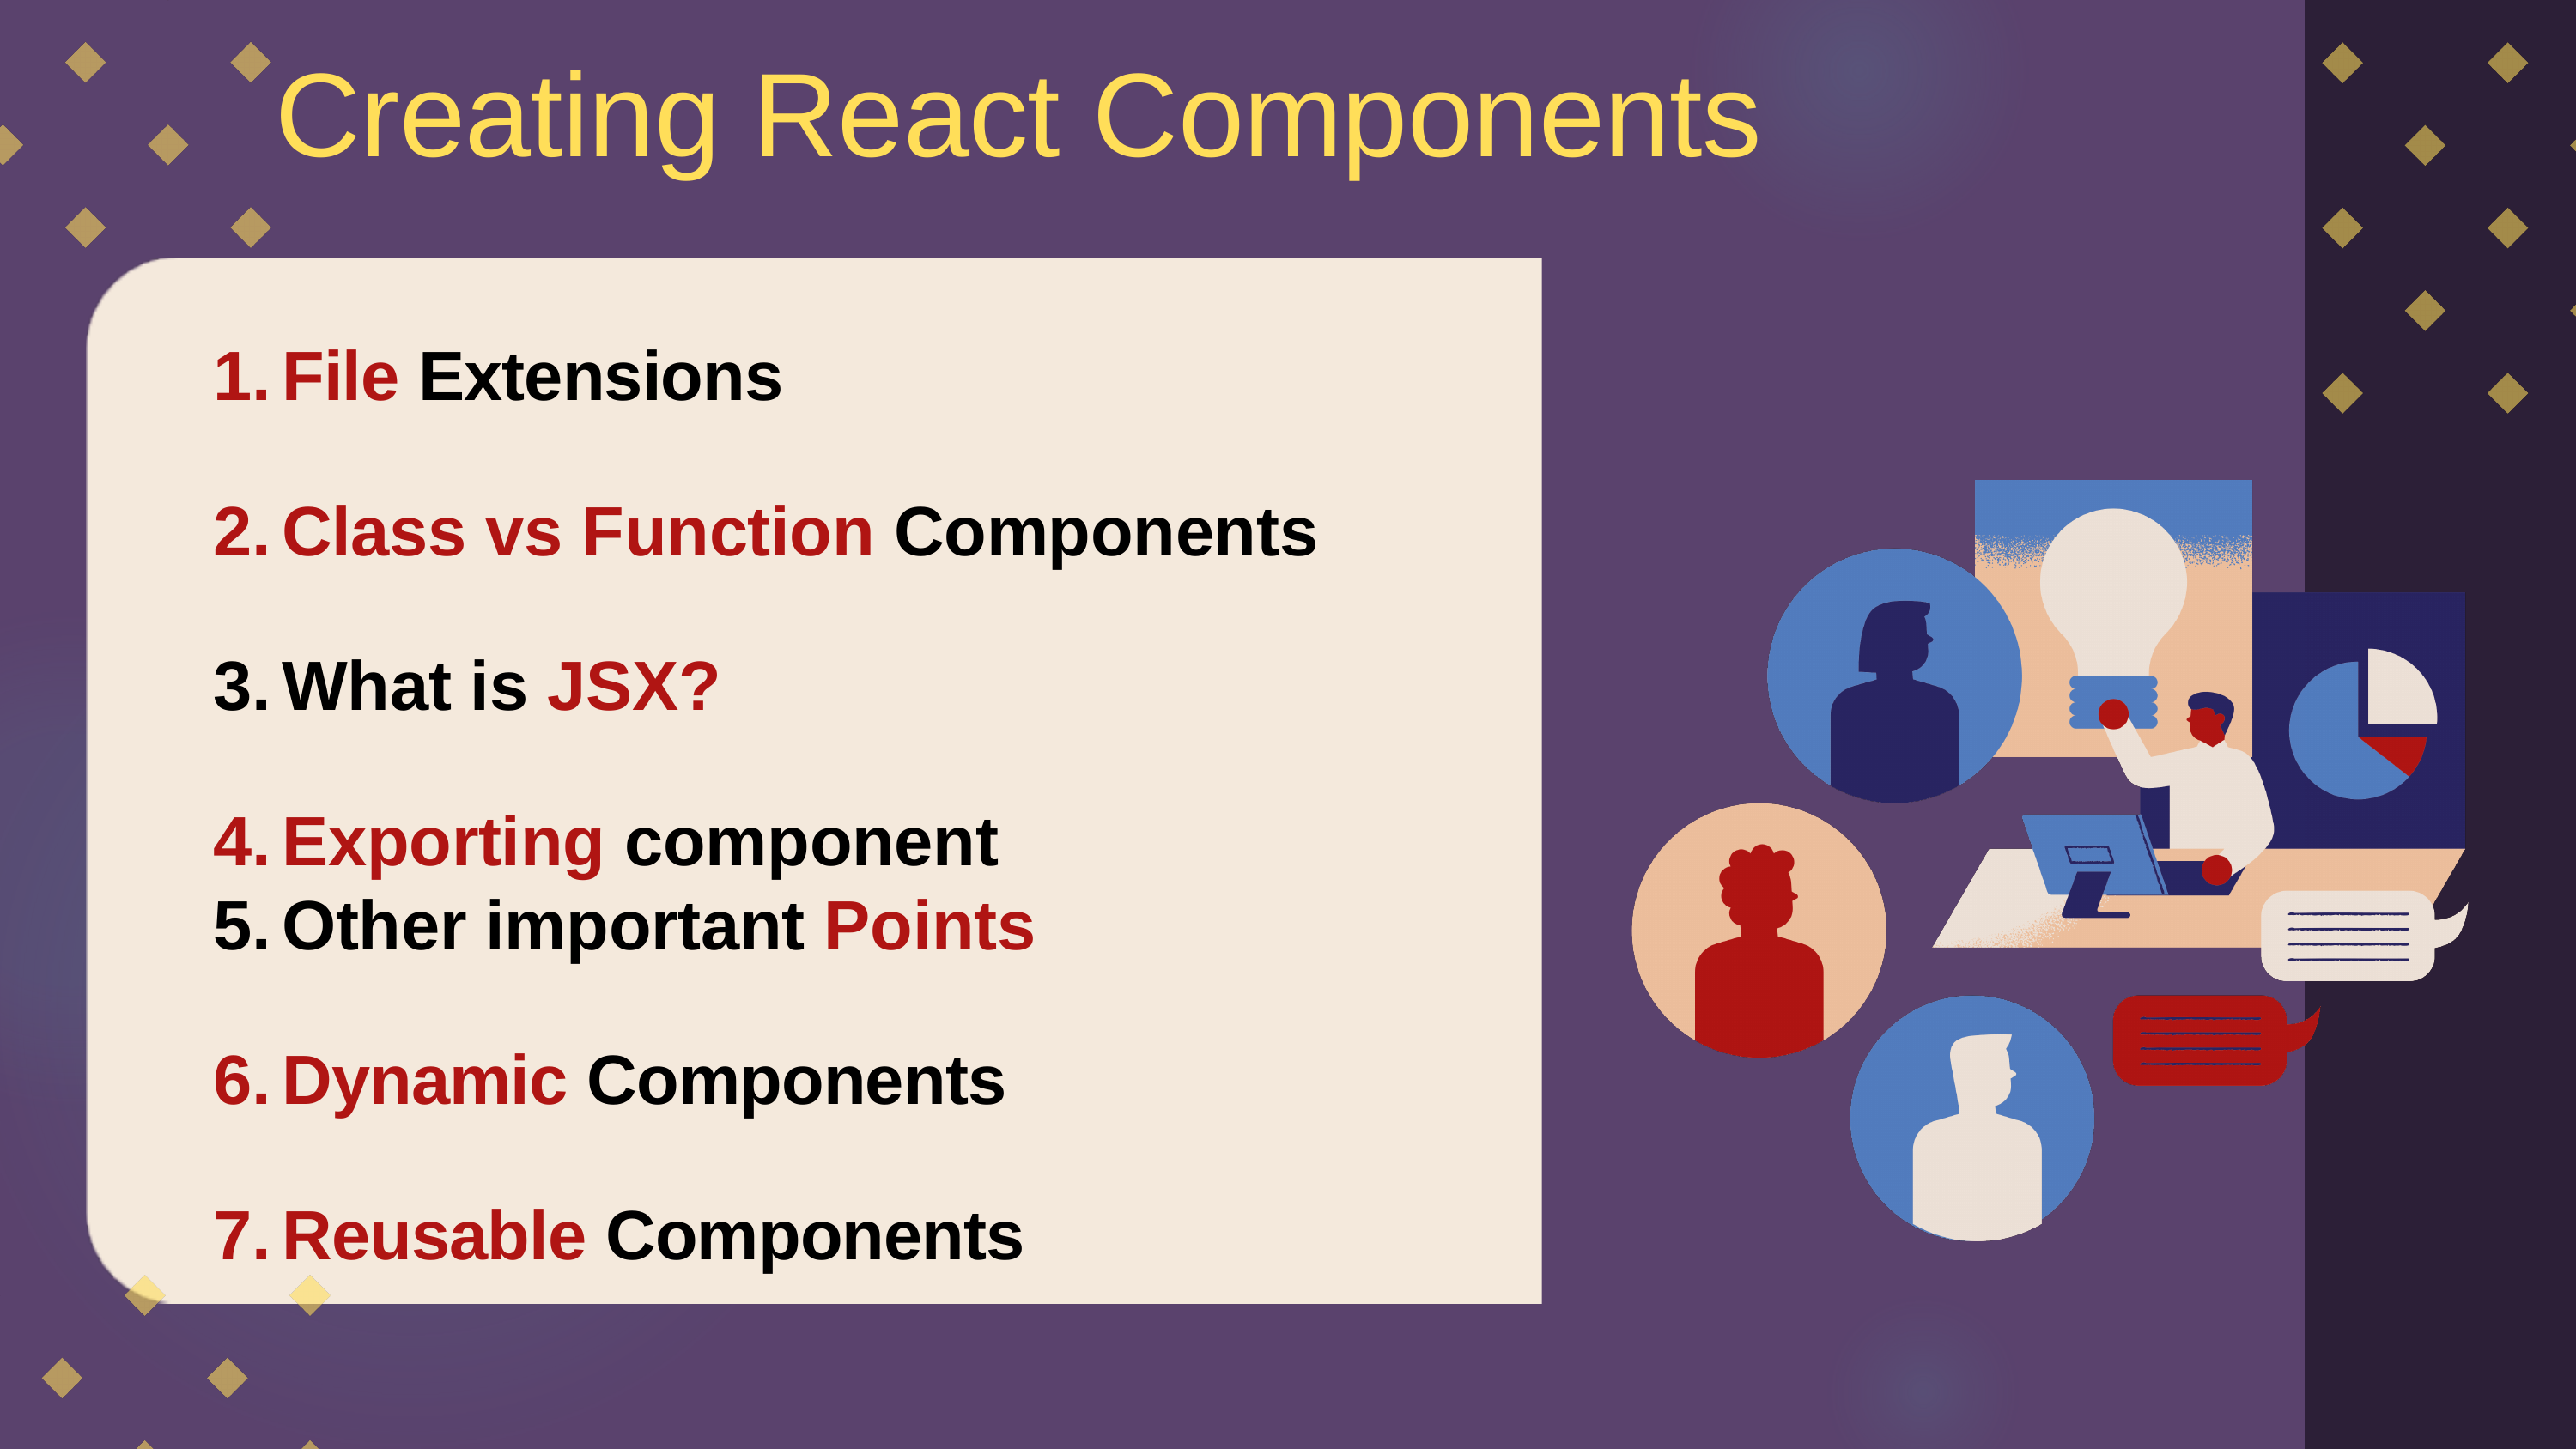

Creating React Components

File Extensions
Class vs Function Components
What is JSX?
Exporting component
Other important Points
Dynamic Components
Reusable Components